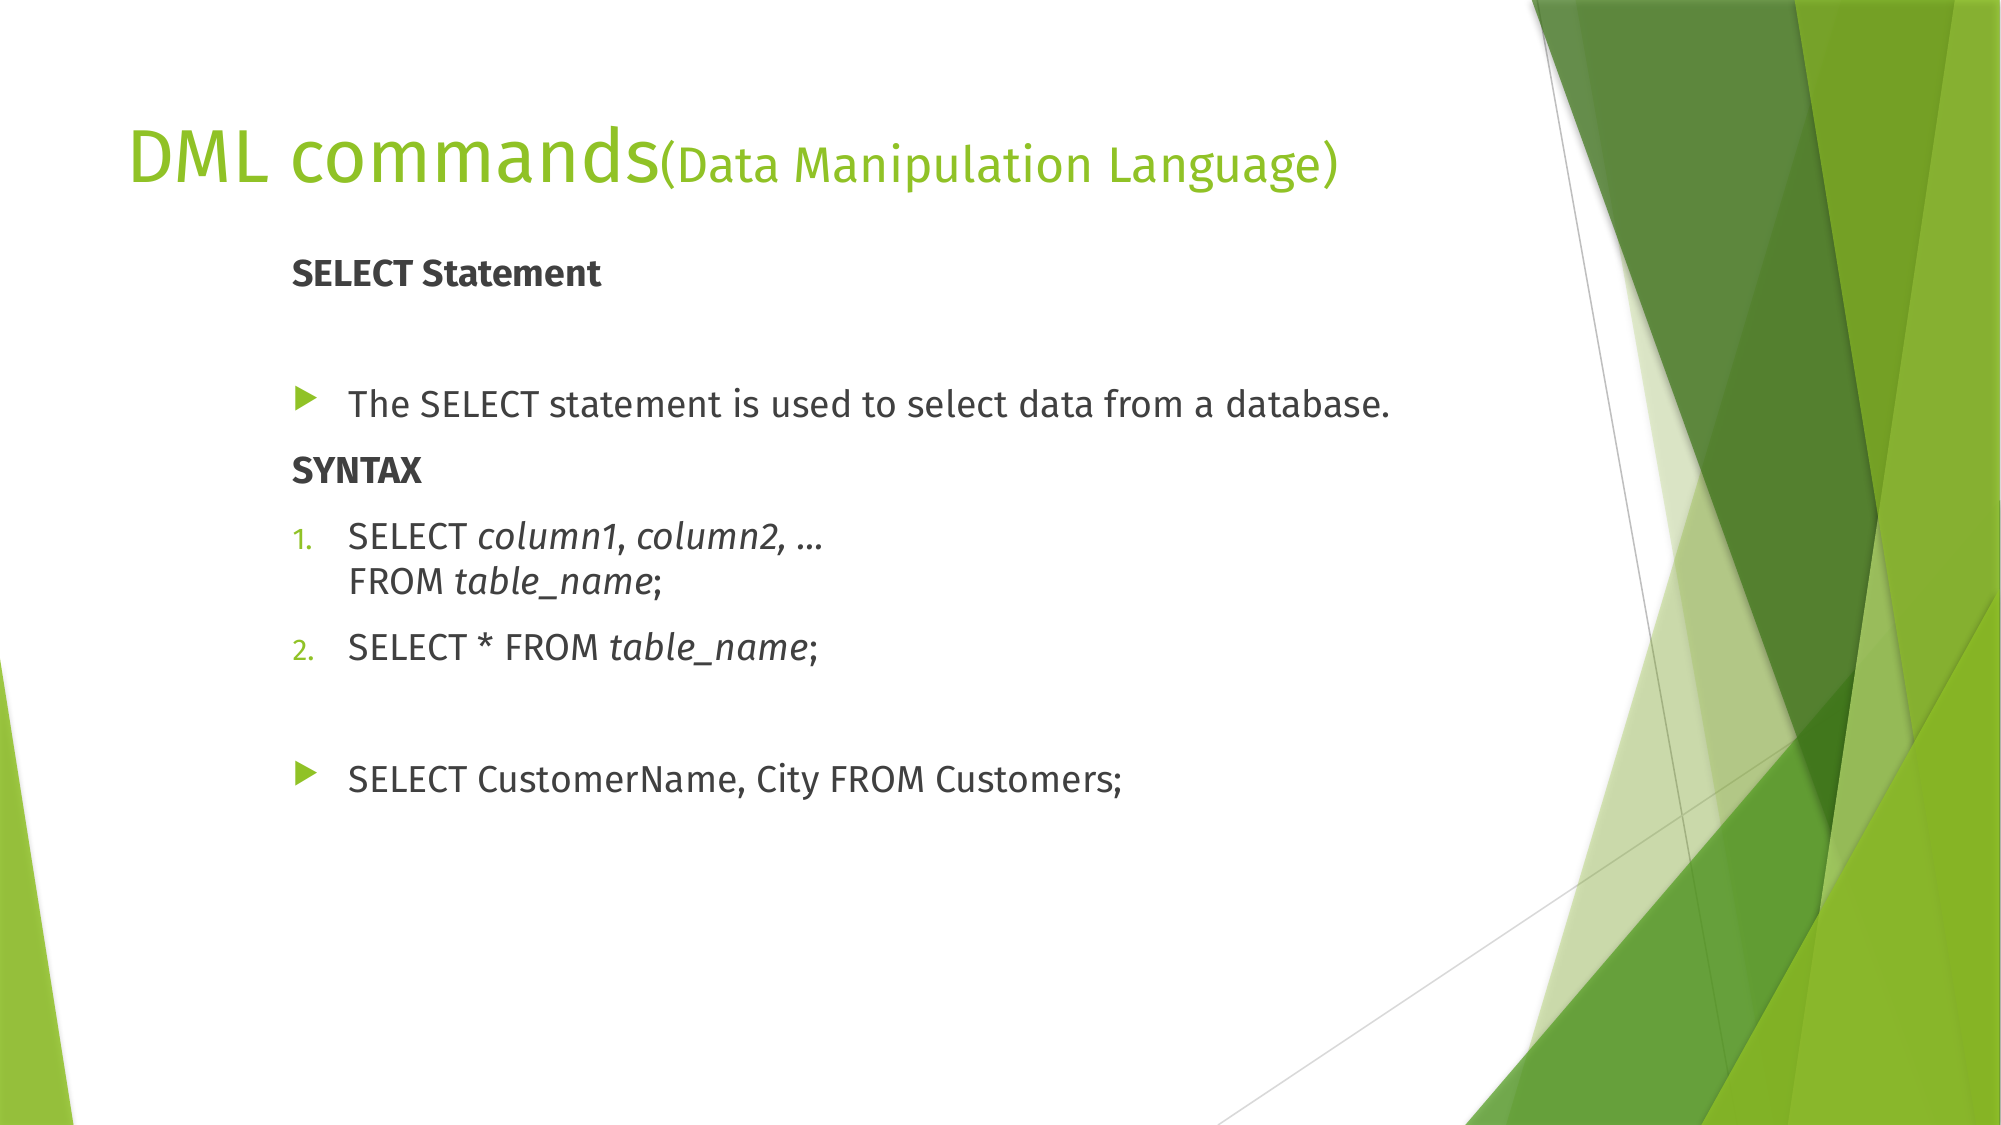

# DML commands(Data Manipulation Language)
SELECT Statement

The SELECT statement is used to select data from a database.
SYNTAX
SELECT column1, column2, ...
FROM table_name;
SELECT * FROM table_name;

SELECT CustomerName, City FROM Customers;